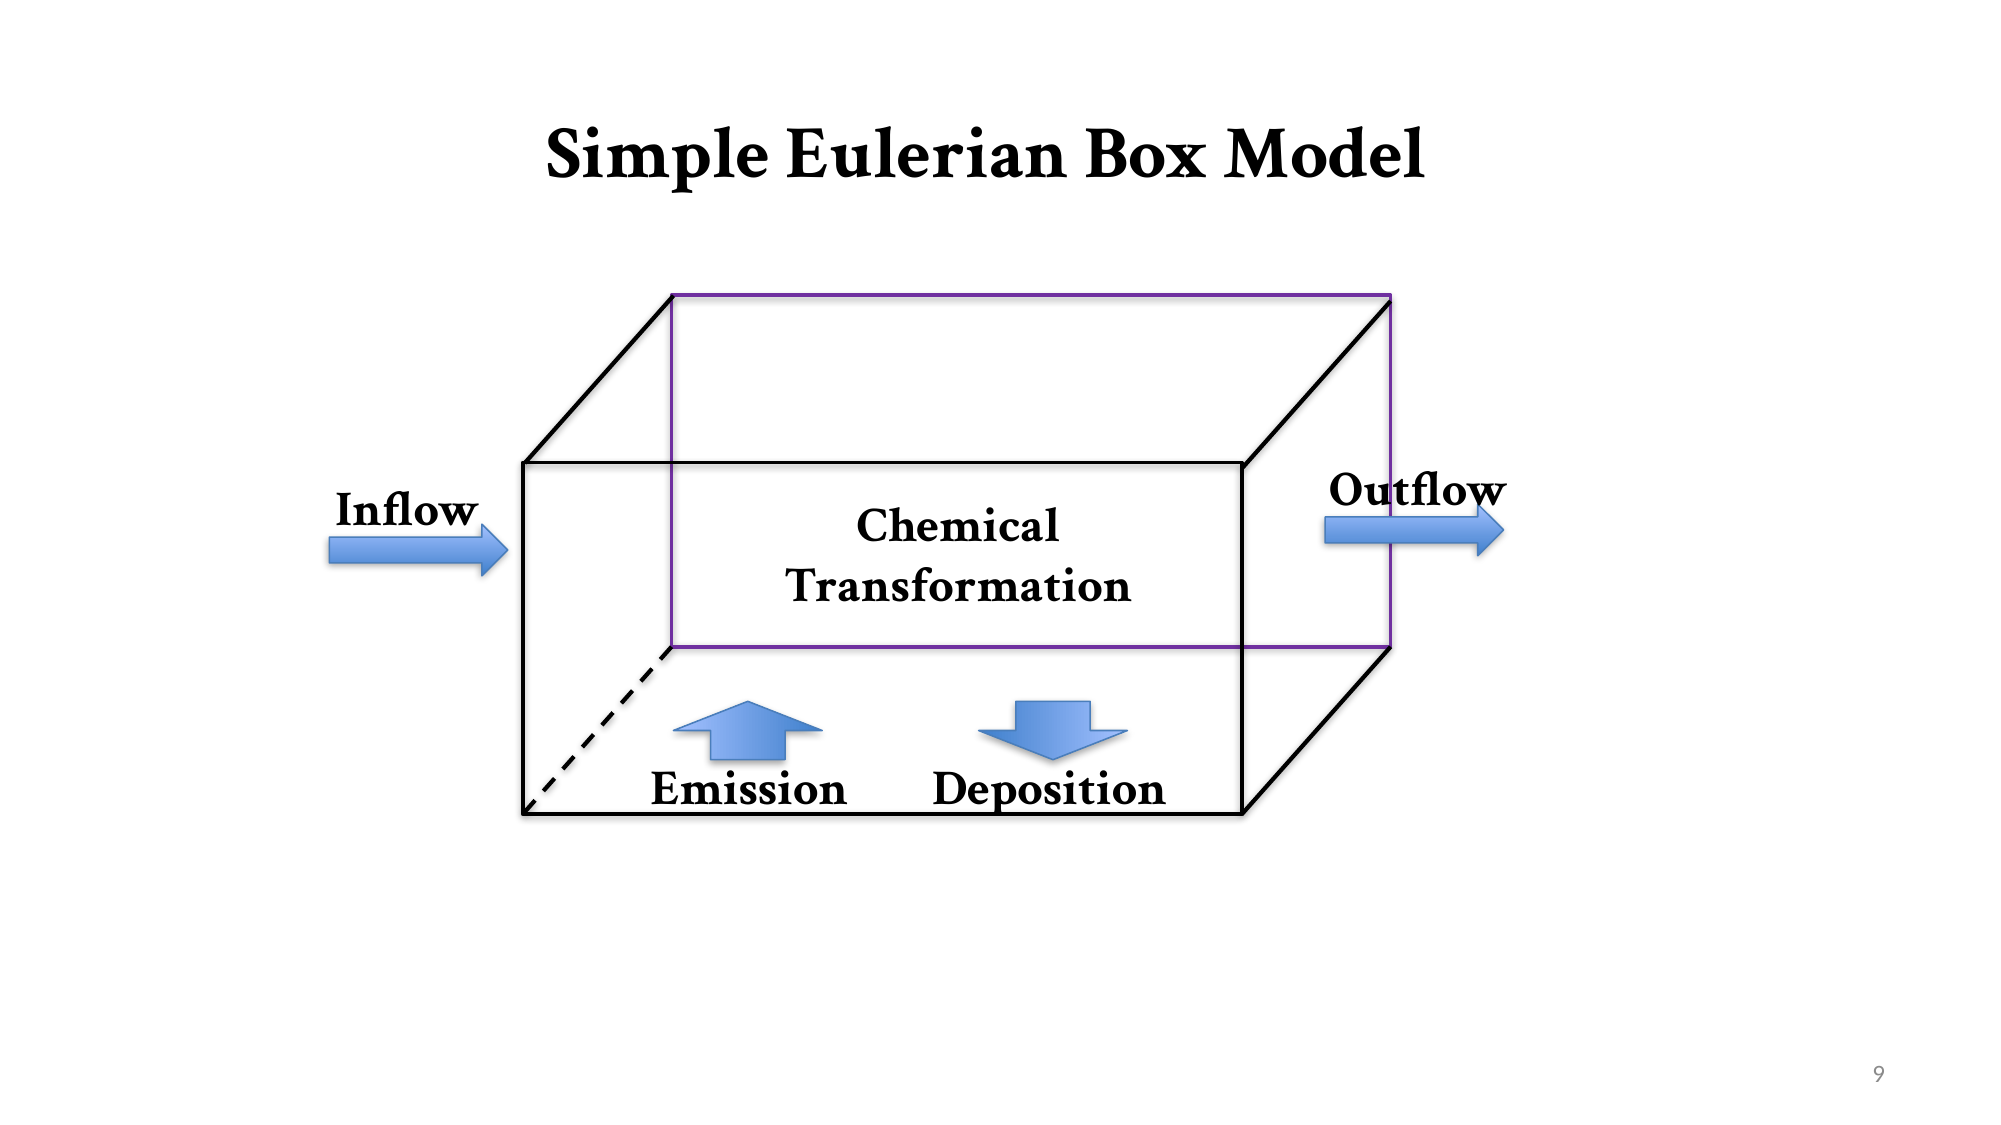

Simple Eulerian Box Model

Outflow
Inflow
Chemical Transformation

Deposition
Emission
9